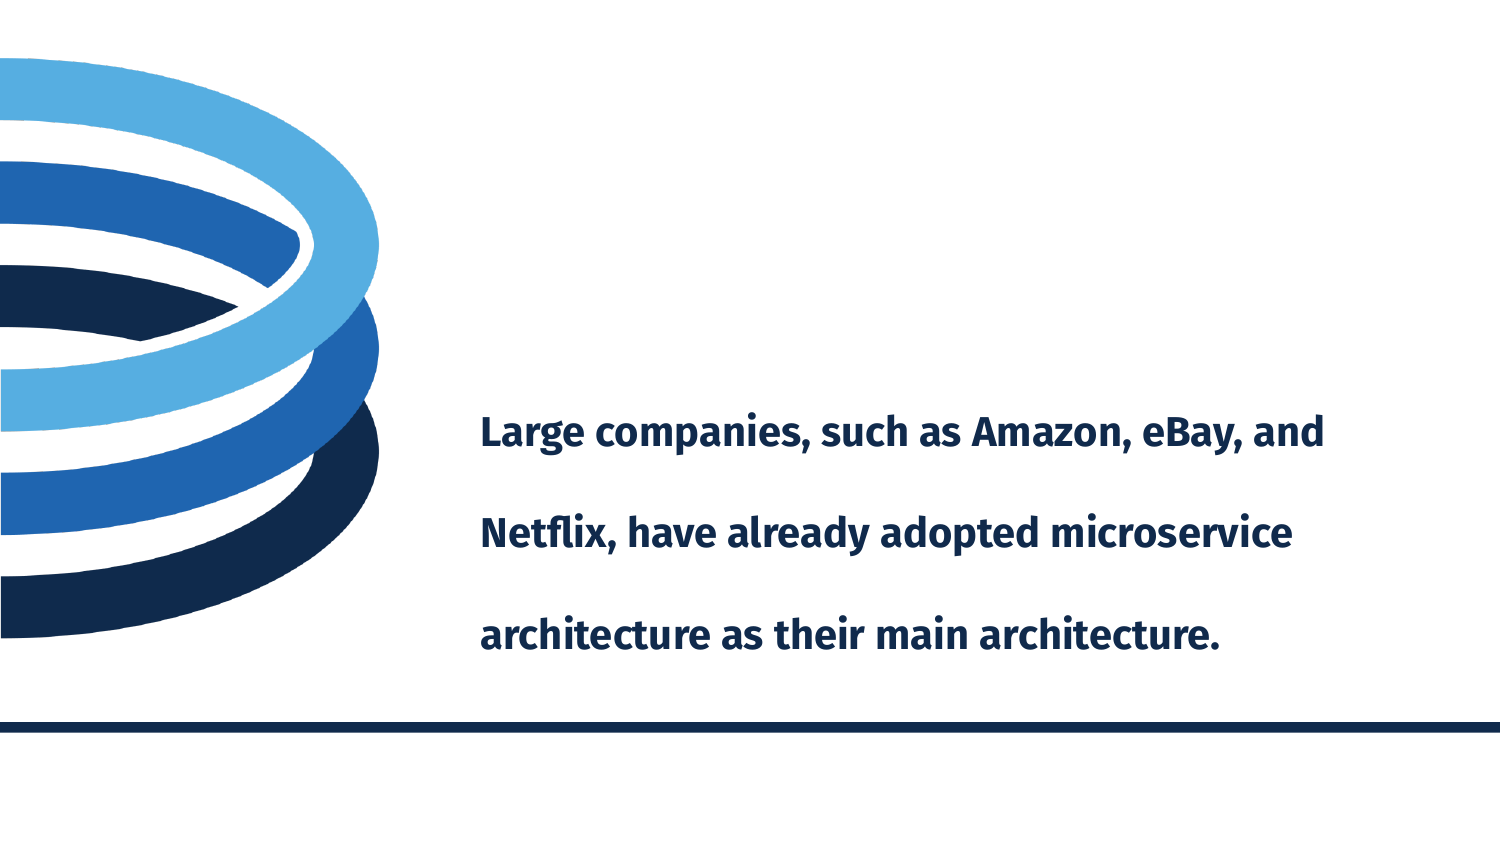

# Large companies, such as Amazon, eBay, and Netflix, have already adopted microservice architecture as their main architecture.